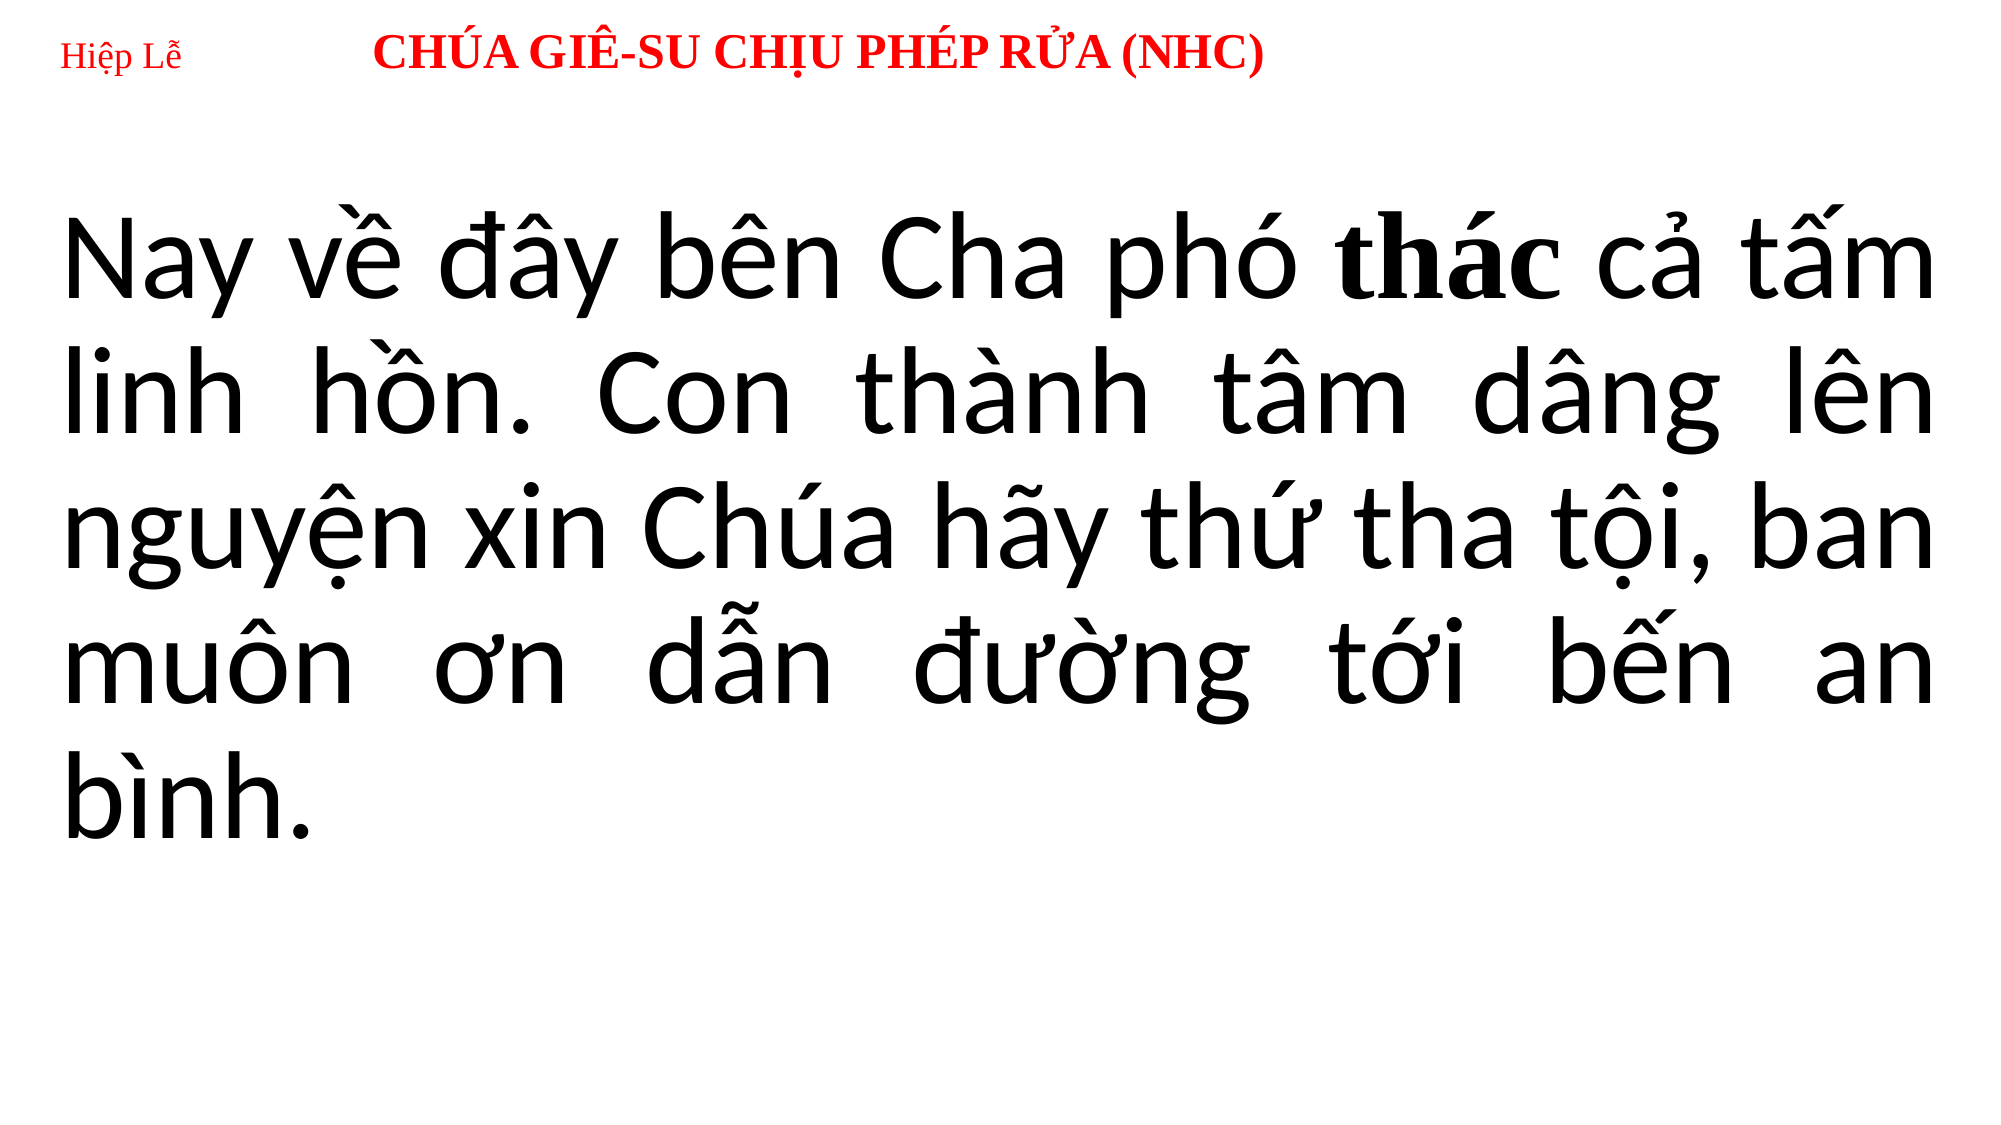

# Hiệp Lễ                    CHÚA GIÊ-SU CHỊU PHÉP RỬA (NHC)
Nay về đây bên Cha phó thác cả tấm linh hồn. Con thành tâm dâng lên nguyện xin Chúa hãy thứ tha tội, ban muôn ơn dẫn đường tới bến an bình.